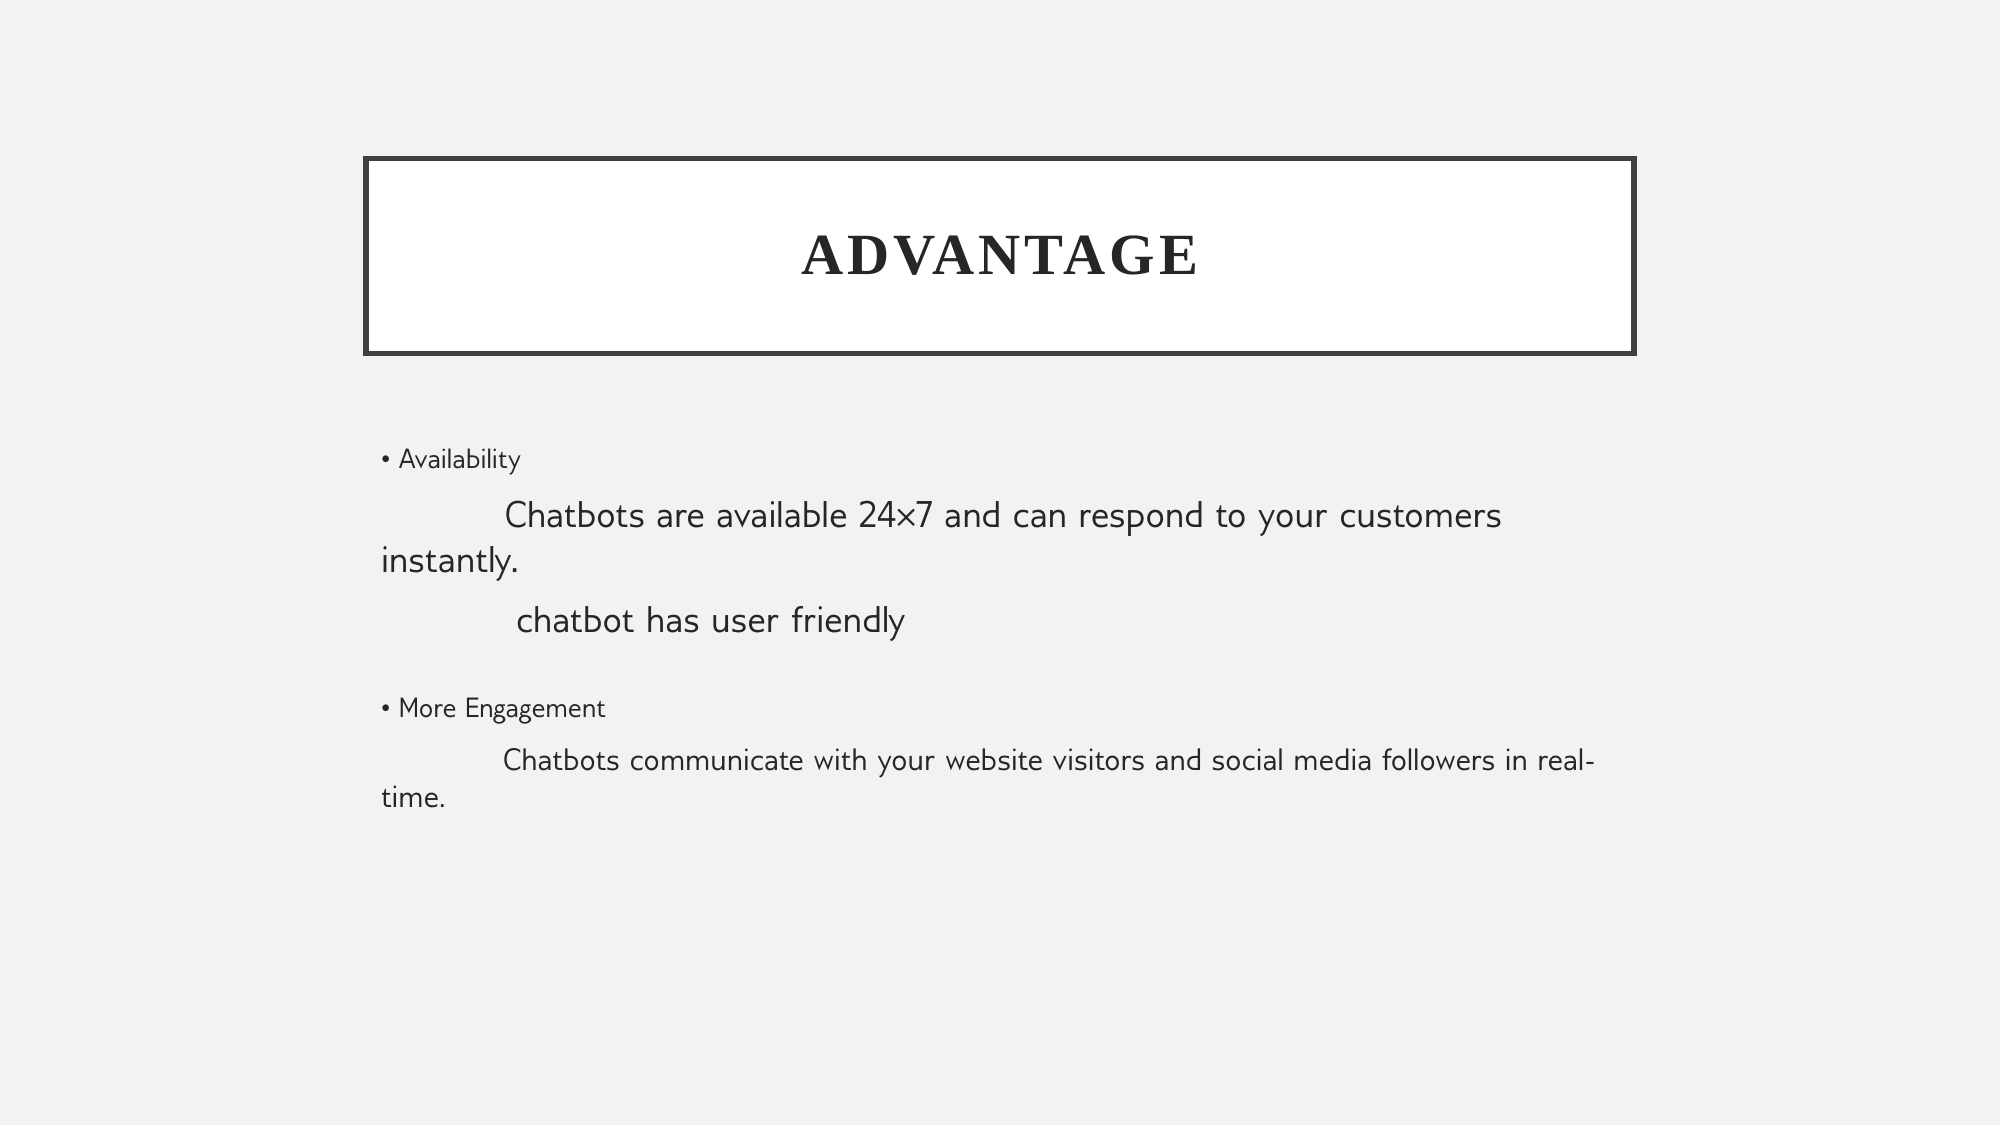

# ADVANTAGE
• Availability
	 Chatbots are available 24×7 and can respond to your customers instantly.
	  chatbot has user friendly
• More Engagement
	 Chatbots communicate with your website visitors and social media followers in real-time.